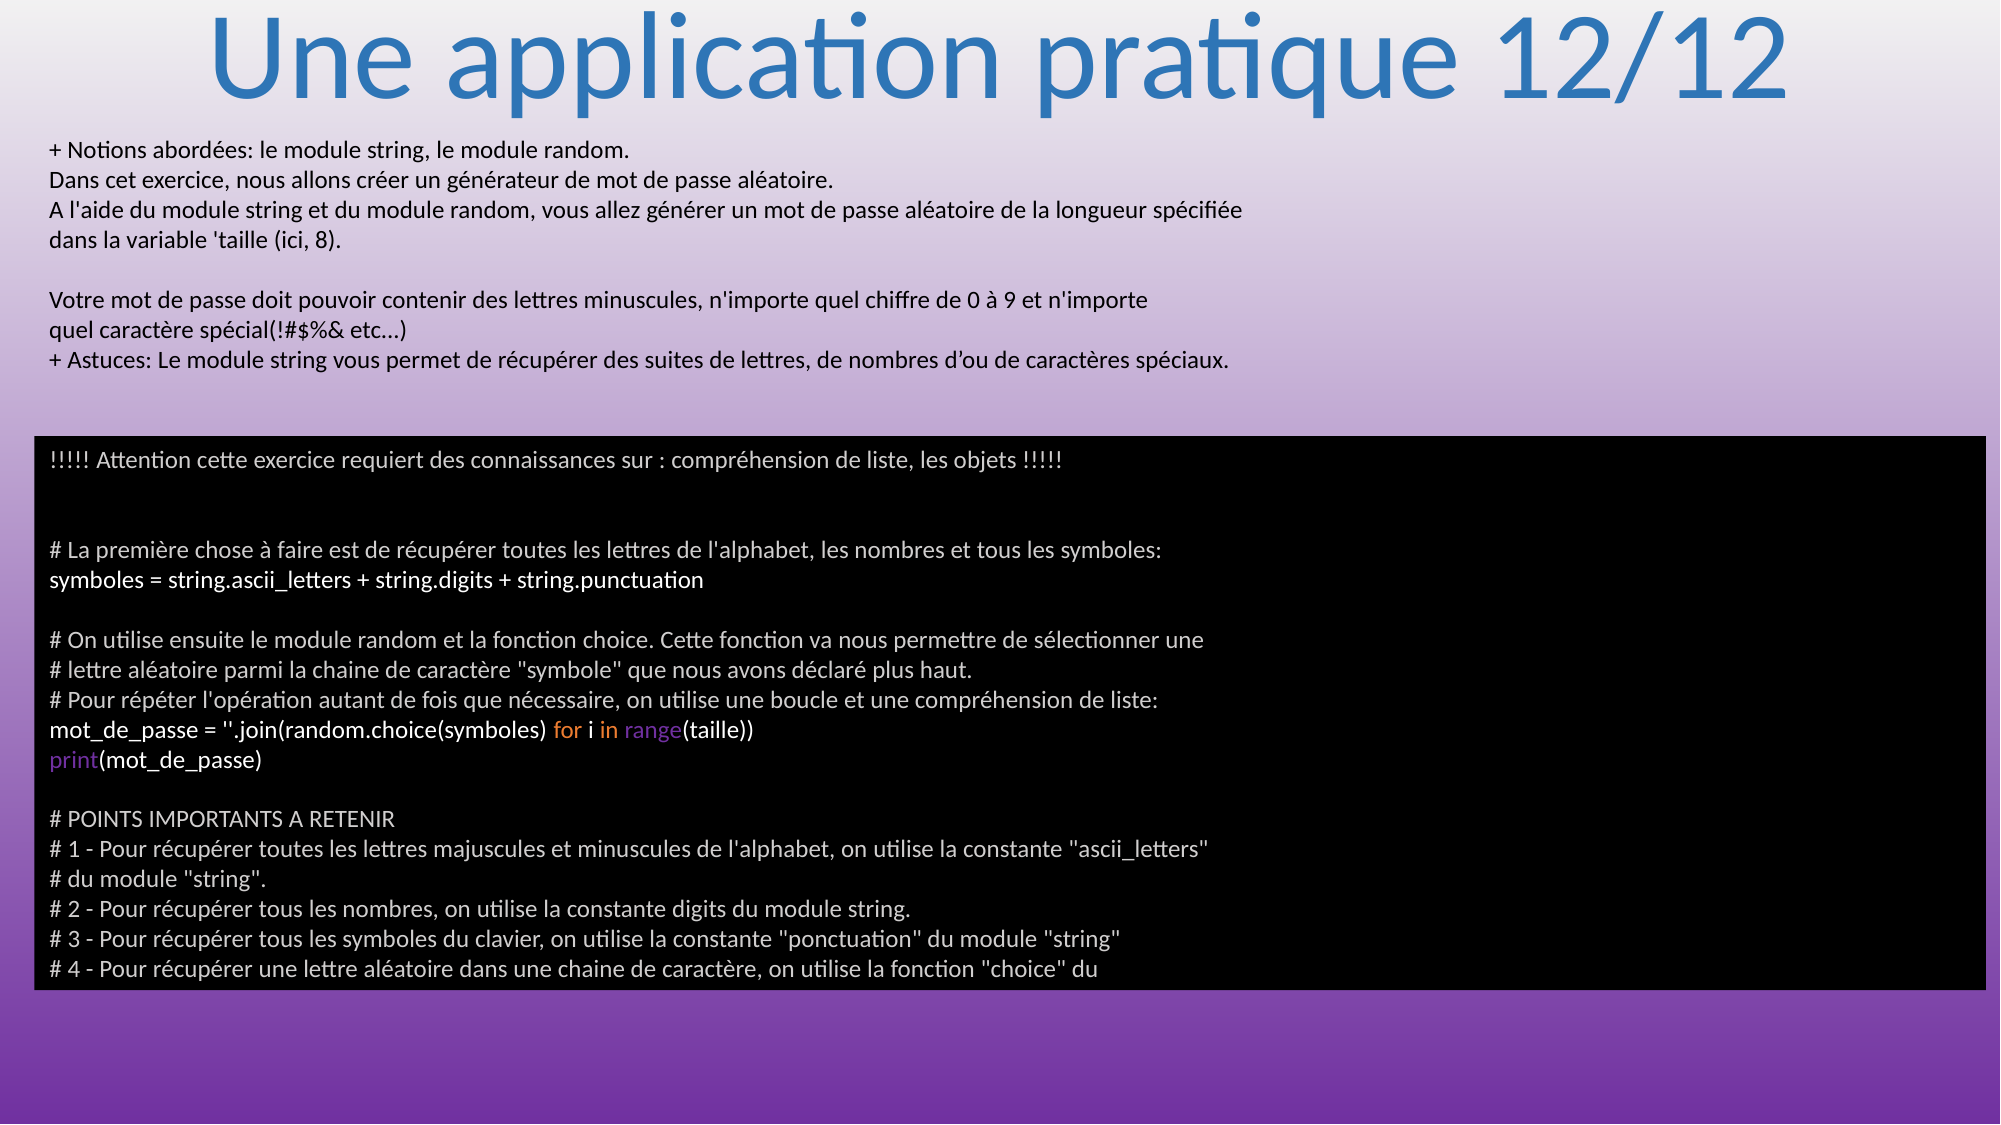

# Une application pratique 12/12

+ Notions abordées: le module string, le module random.
Dans cet exercice, nous allons créer un générateur de mot de passe aléatoire.
A l'aide du module string et du module random, vous allez générer un mot de passe aléatoire de la longueur spécifiée
dans la variable 'taille (ici, 8).

Votre mot de passe doit pouvoir contenir des lettres minuscules, n'importe quel chiffre de 0 à 9 et n'importe
quel caractère spécial(!#$%& etc...)
+ Astuces: Le module string vous permet de récupérer des suites de lettres, de nombres d’ou de caractères spéciaux.
!!!!! Attention cette exercice requiert des connaissances sur : compréhension de liste, les objets !!!!!

# La première chose à faire est de récupérer toutes les lettres de l'alphabet, les nombres et tous les symboles:
symboles = string.ascii_letters + string.digits + string.punctuation

# On utilise ensuite le module random et la fonction choice. Cette fonction va nous permettre de sélectionner une
# lettre aléatoire parmi la chaine de caractère "symbole" que nous avons déclaré plus haut.
# Pour répéter l'opération autant de fois que nécessaire, on utilise une boucle et une compréhension de liste:
mot_de_passe = ''.join(random.choice(symboles) for i in range(taille))
print(mot_de_passe)

# POINTS IMPORTANTS A RETENIR
# 1 - Pour récupérer toutes les lettres majuscules et minuscules de l'alphabet, on utilise la constante "ascii_letters"
# du module "string".
# 2 - Pour récupérer tous les nombres, on utilise la constante digits du module string.
# 3 - Pour récupérer tous les symboles du clavier, on utilise la constante "ponctuation" du module "string"
# 4 - Pour récupérer une lettre aléatoire dans une chaine de caractère, on utilise la fonction "choice" du

139